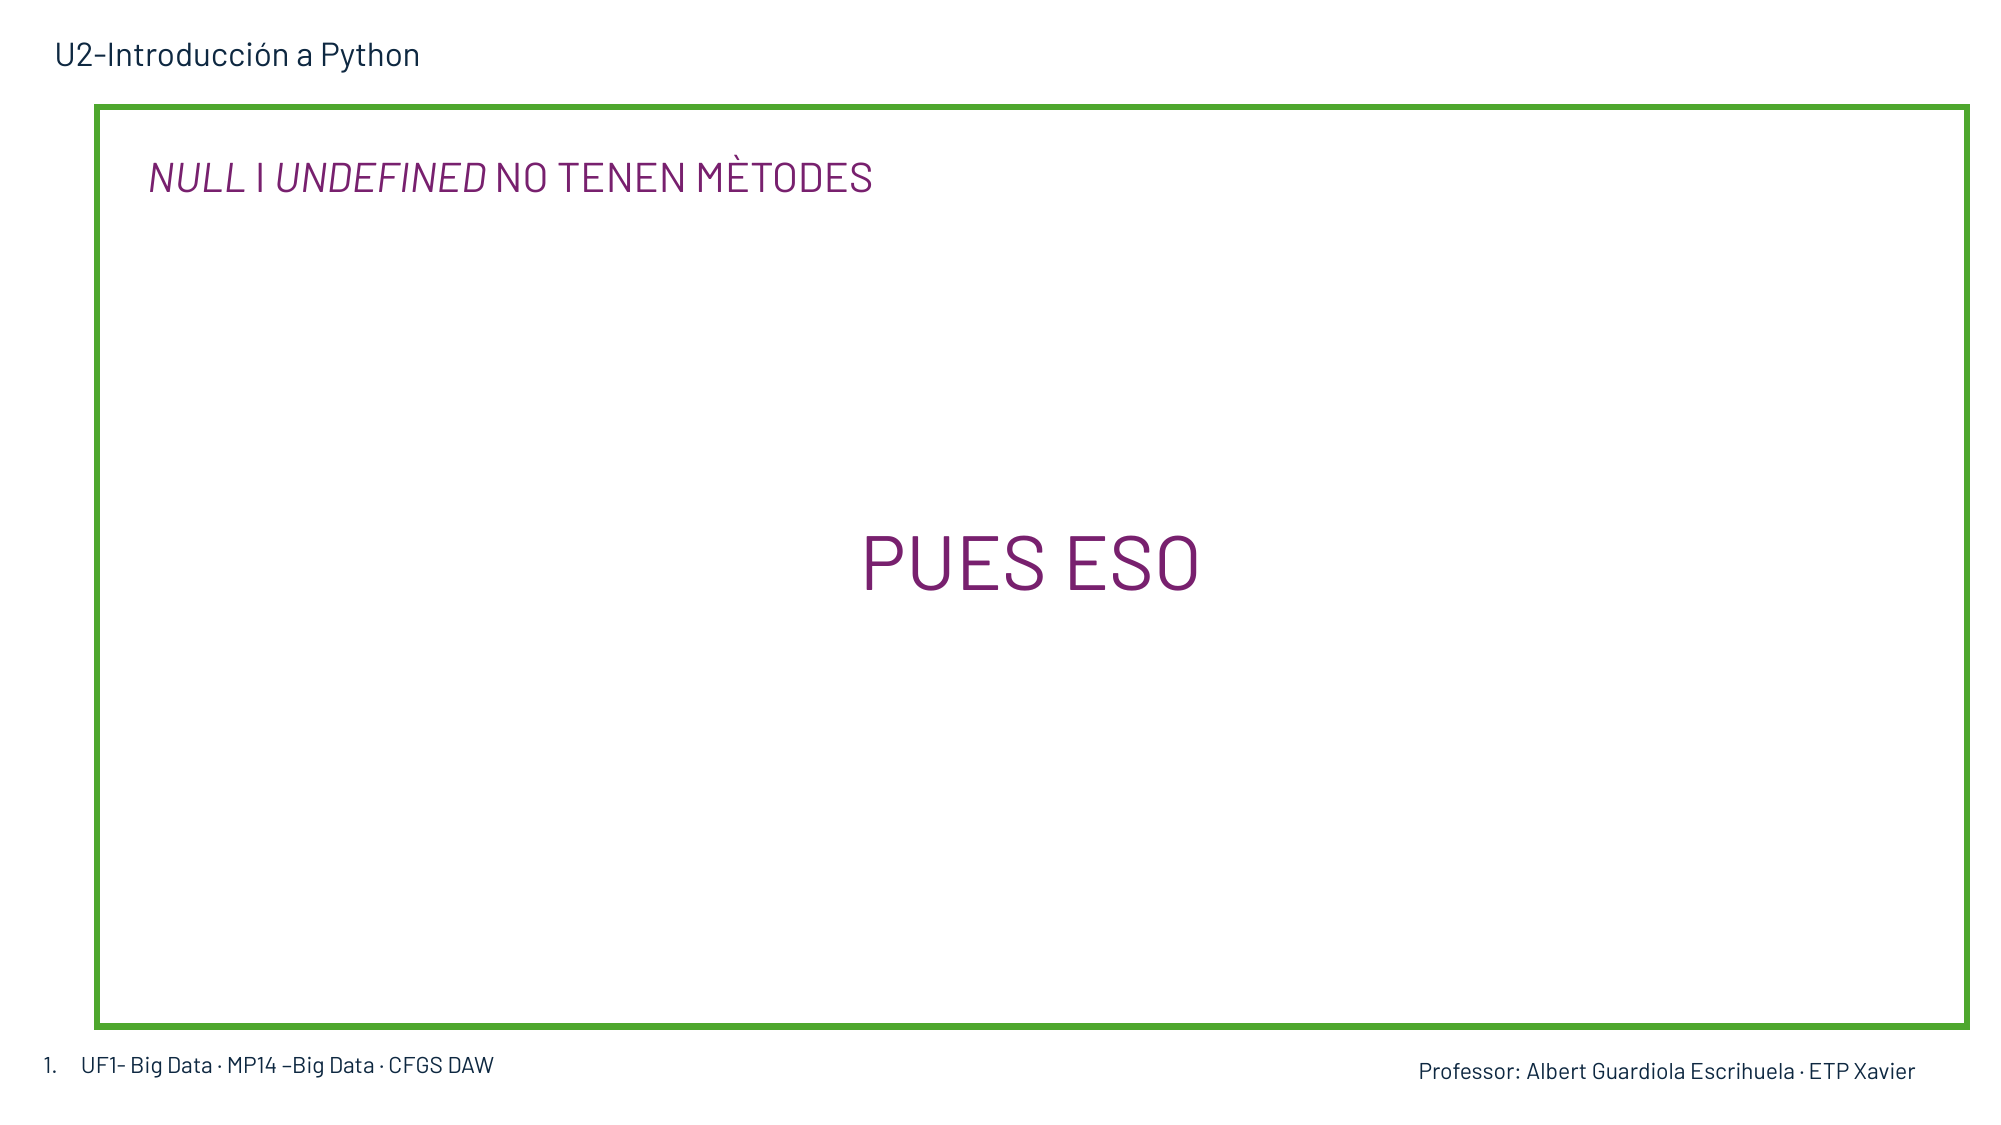

# U2-Introducción a Python

NULL I UNDEFINED NO TENEN MÈTODES
PUES ESO
Professor: Albert Guardiola Escrihuela · ETP Xavier
UF1- Big Data · MP14 –Big Data · CFGS DAW